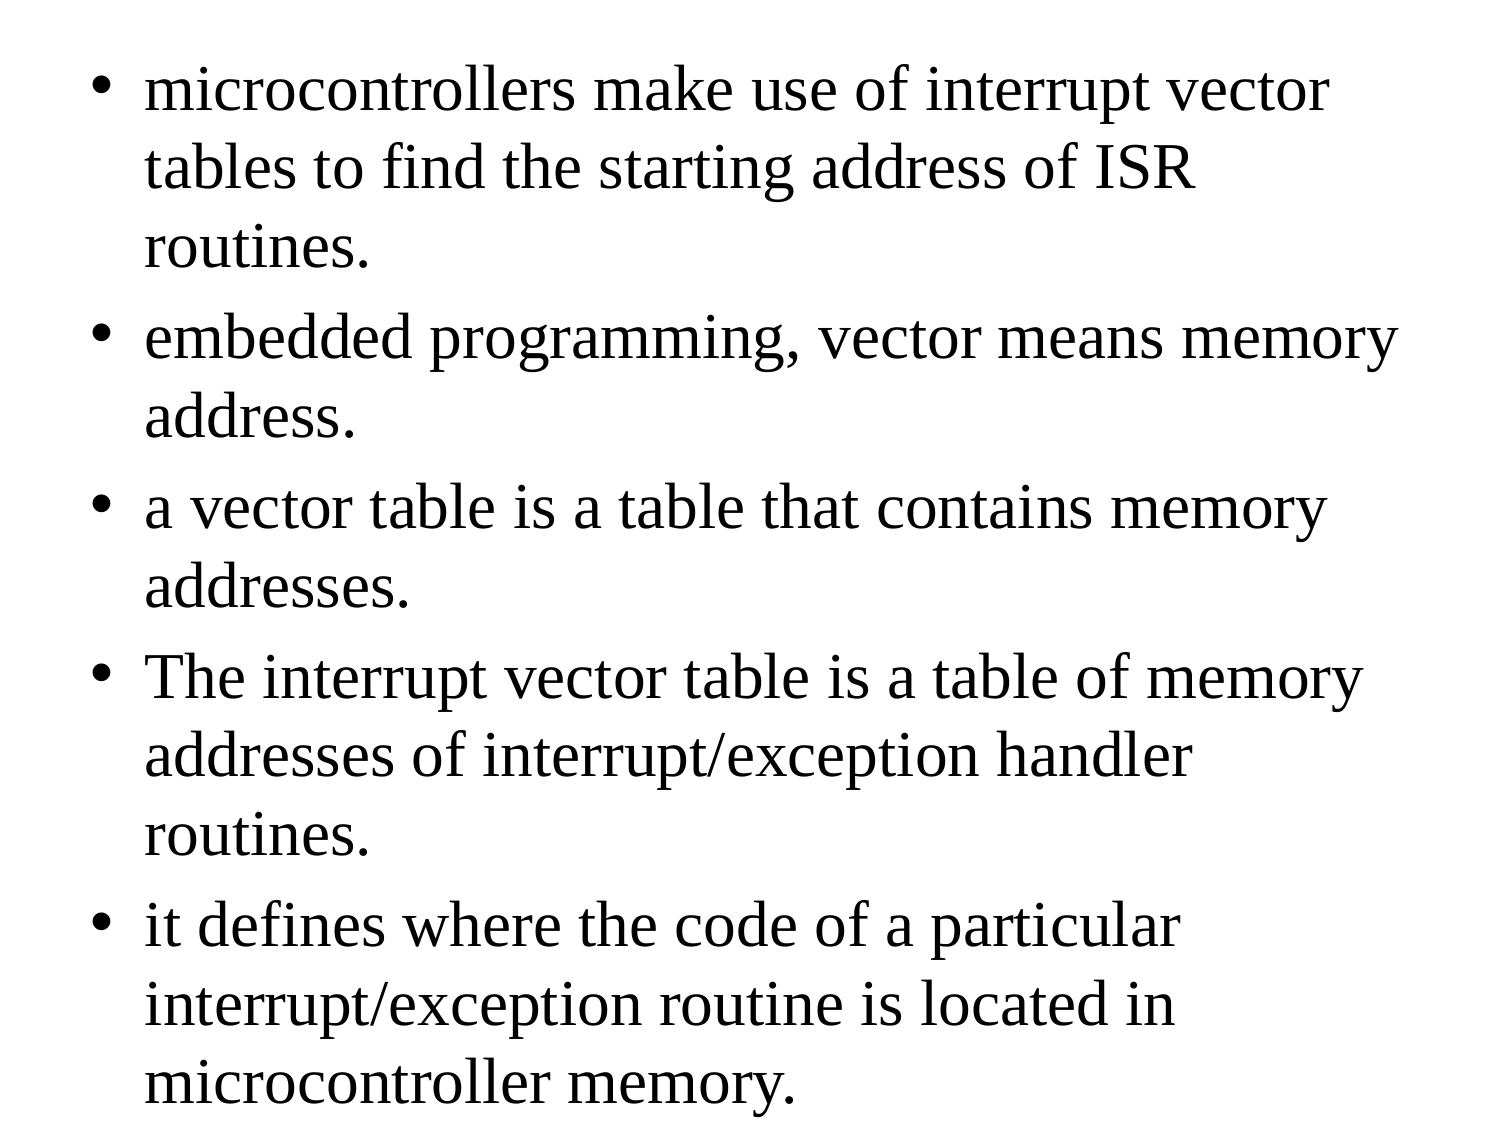

microcontrollers make use of interrupt vector tables to find the starting address of ISR routines.
embedded programming, vector means memory address.
a vector table is a table that contains memory addresses.
The interrupt vector table is a table of memory addresses of interrupt/exception handler routines.
it defines where the code of a particular interrupt/exception routine is located in microcontroller memory.